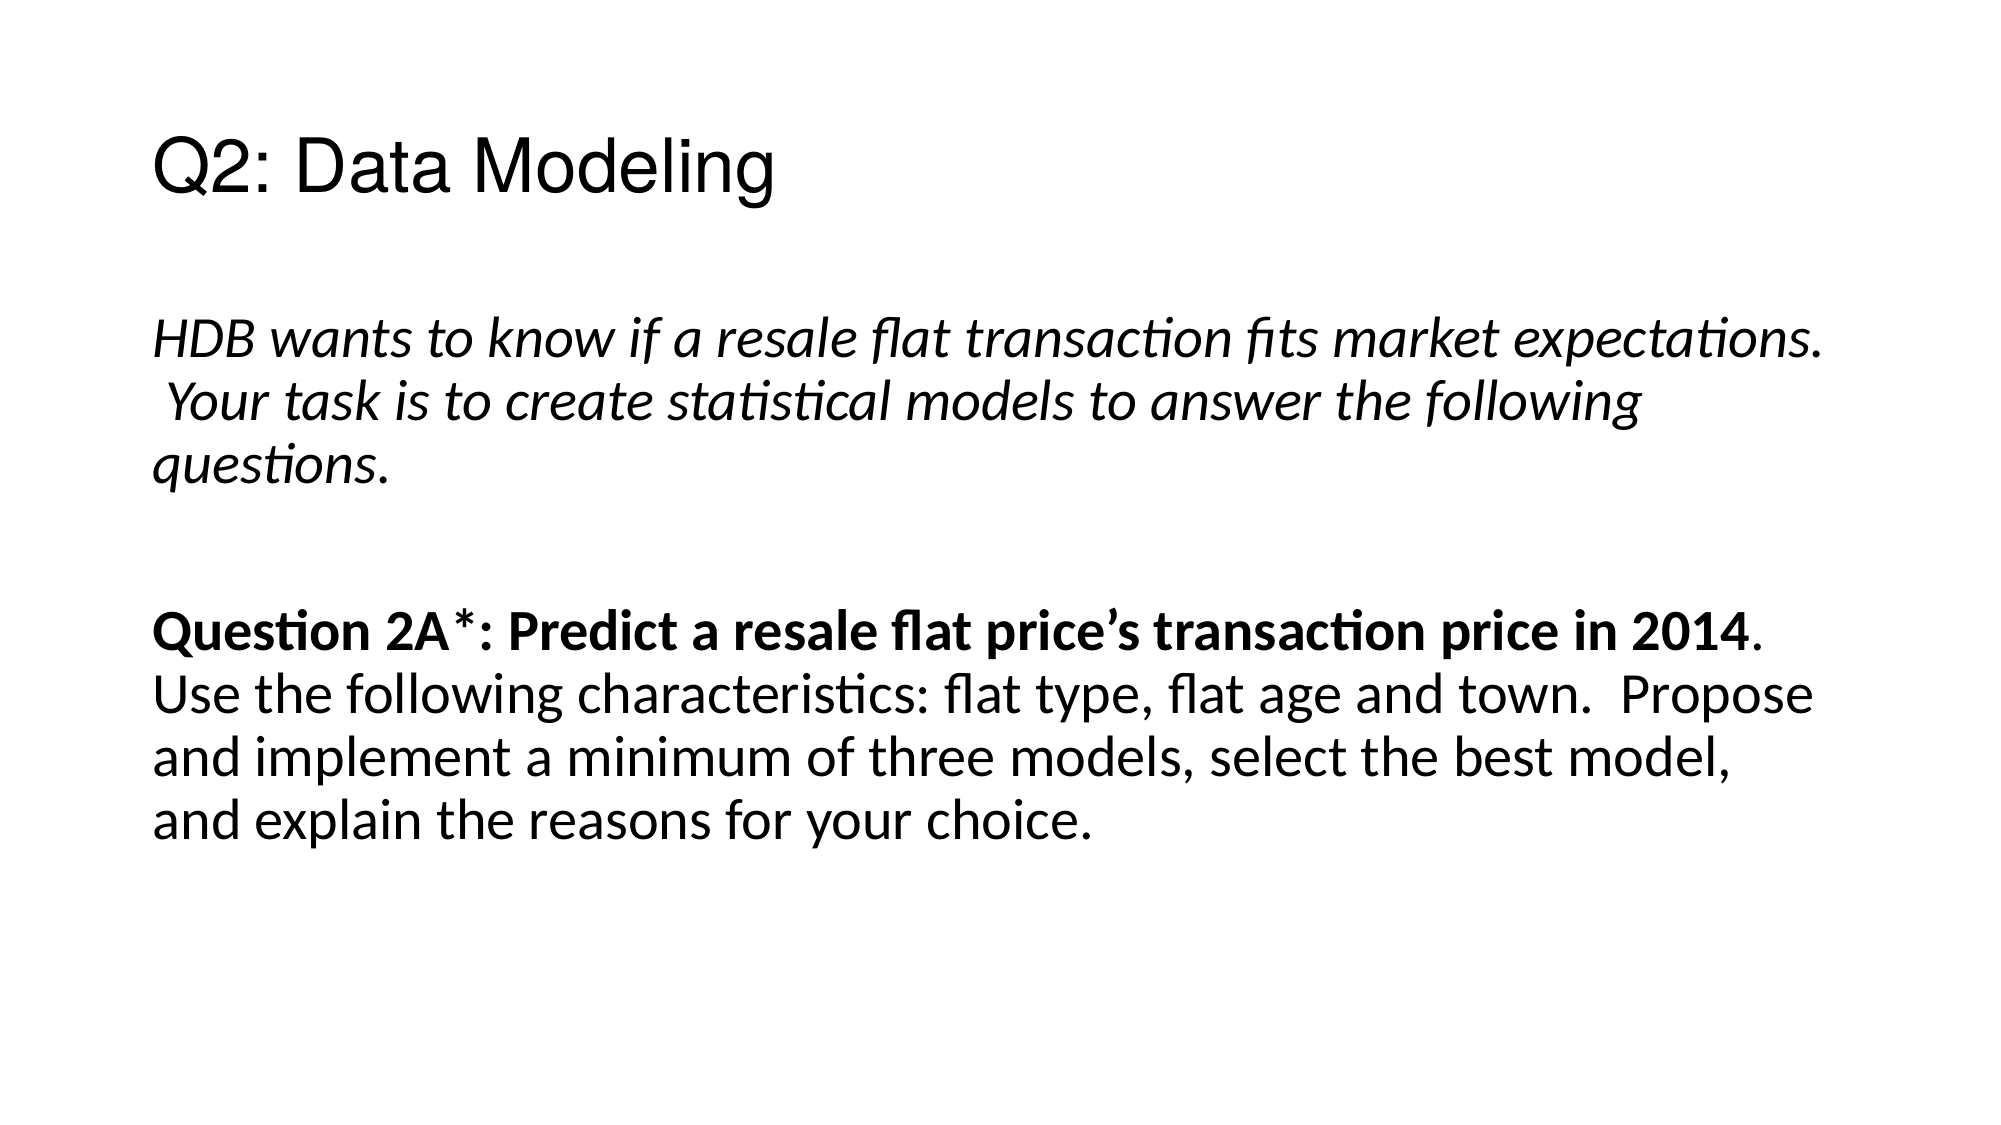

# Q2: Data Modeling
HDB wants to know if a resale flat transaction fits market expectations.  Your task is to create statistical models to answer the following questions.

Question 2A*: Predict a resale flat price’s transaction price in 2014.  Use the following characteristics: flat type, flat age and town.  Propose and implement a minimum of three models, select the best model, and explain the reasons for your choice.